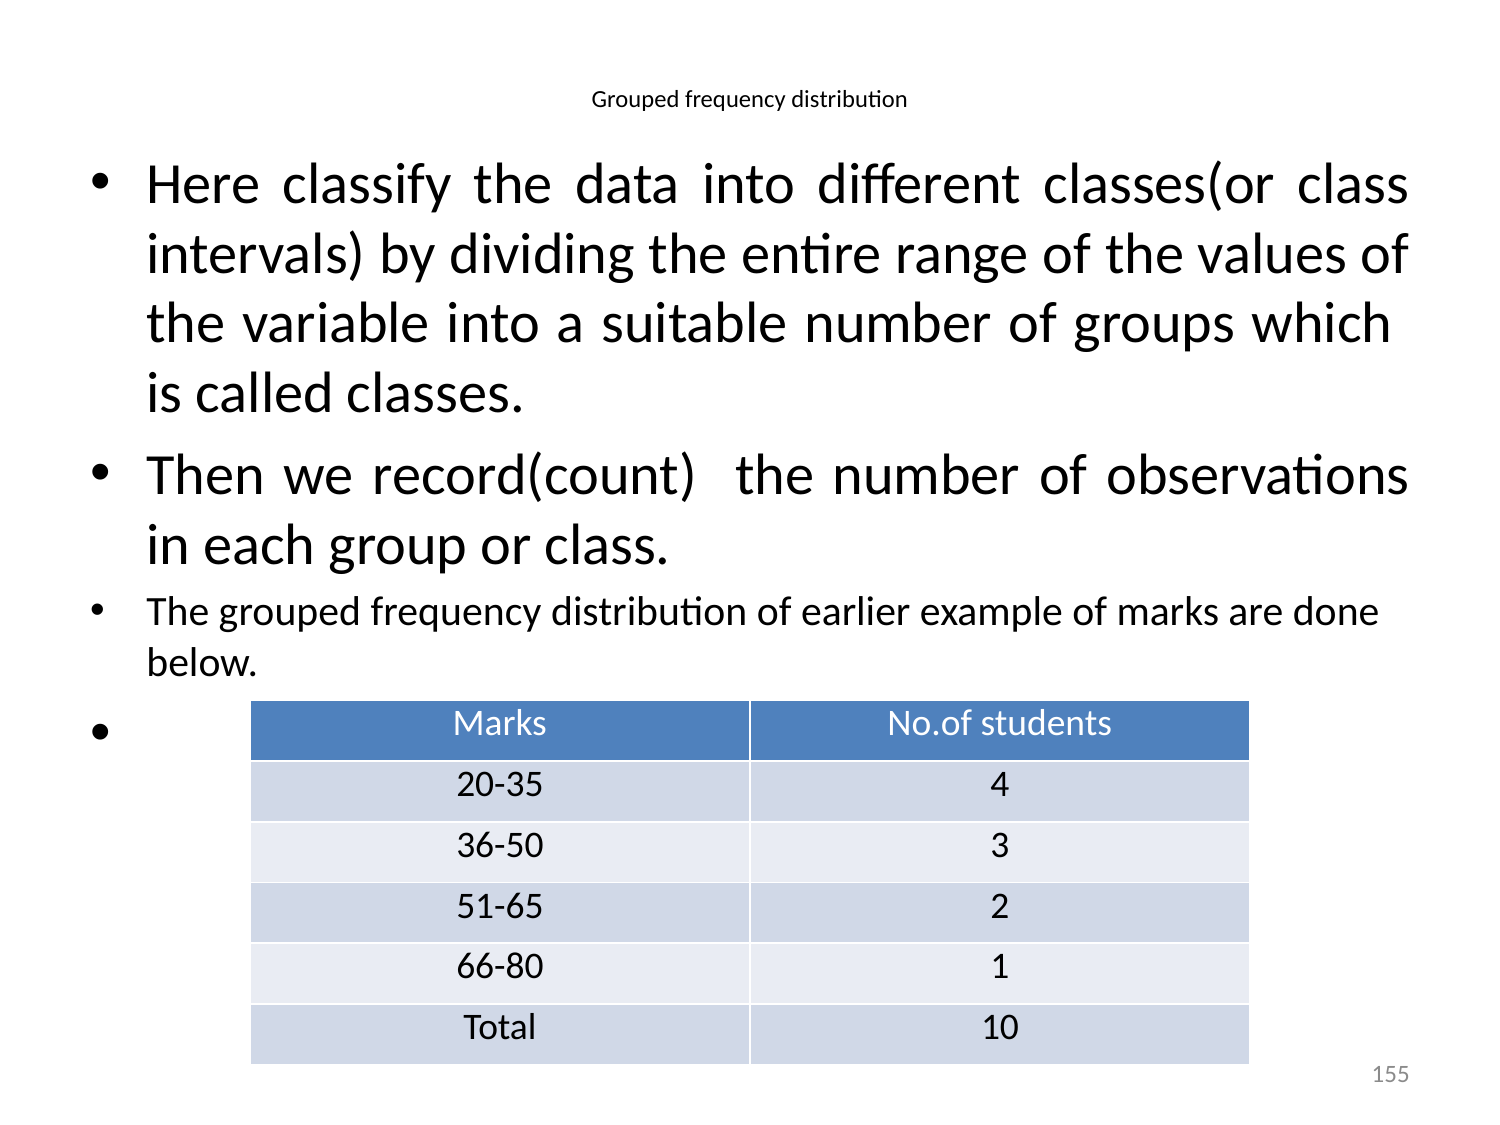

# Grouped frequency distribution
Here classify the data into different classes(or class intervals) by dividing the entire range of the values of the variable into a suitable number of groups which  is called classes.
Then we record(count)  the number of observations in each group or class.
The grouped frequency distribution of earlier example of marks are done below.

| Marks | No.of students |
| --- | --- |
| 20-35 | 4 |
| 36-50 | 3 |
| 51-65 | 2 |
| 66-80 | 1 |
| Total | 10 |
155